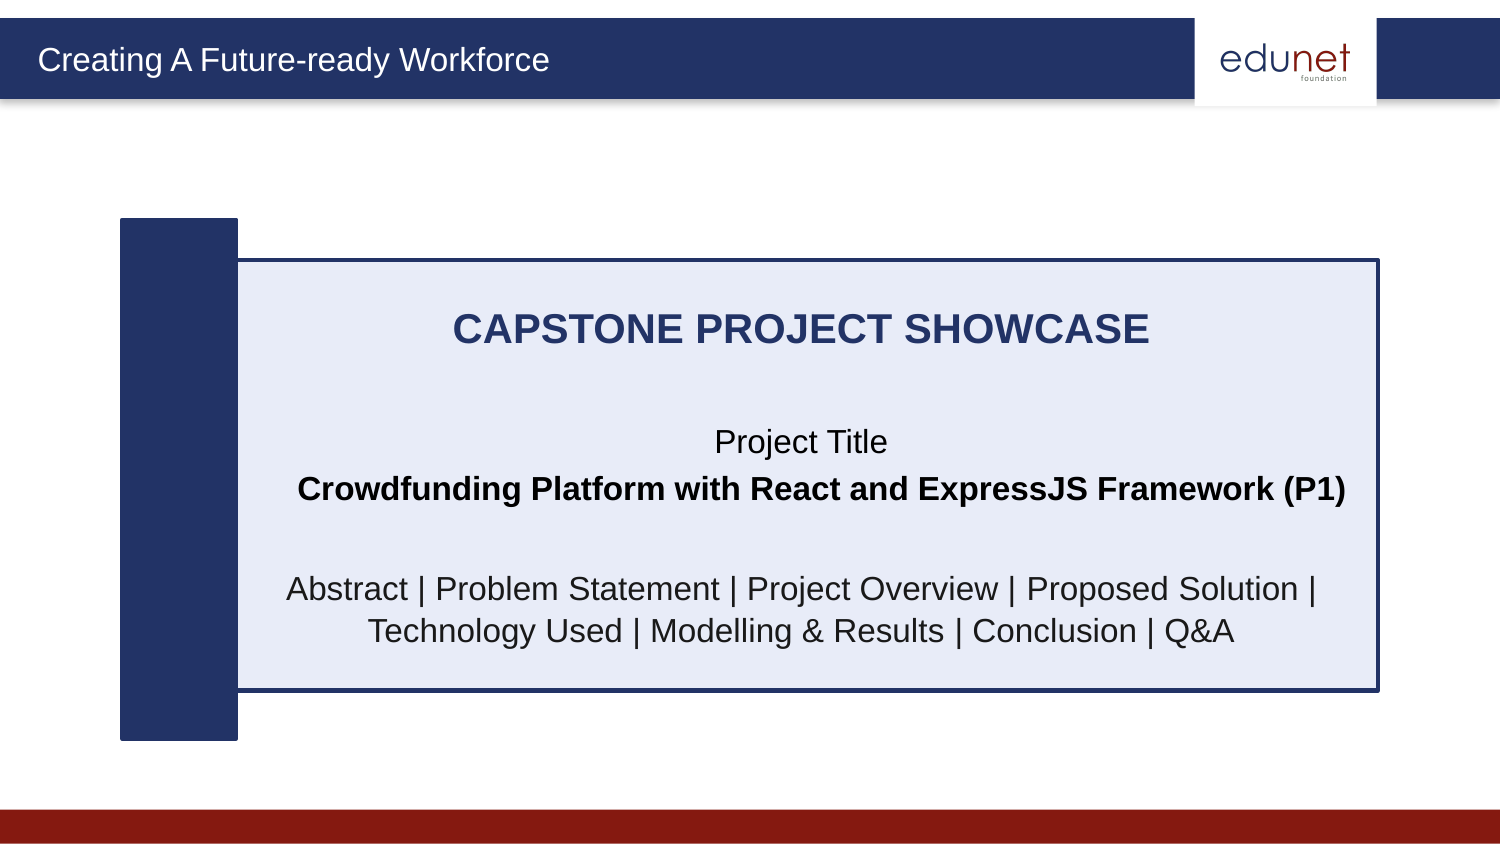

CAPSTONE PROJECT SHOWCASE
Project Title

Abstract | Problem Statement | Project Overview | Proposed Solution | Technology Used | Modelling & Results | Conclusion | Q&A
Crowdfunding Platform with React and ExpressJS Framework (P1)